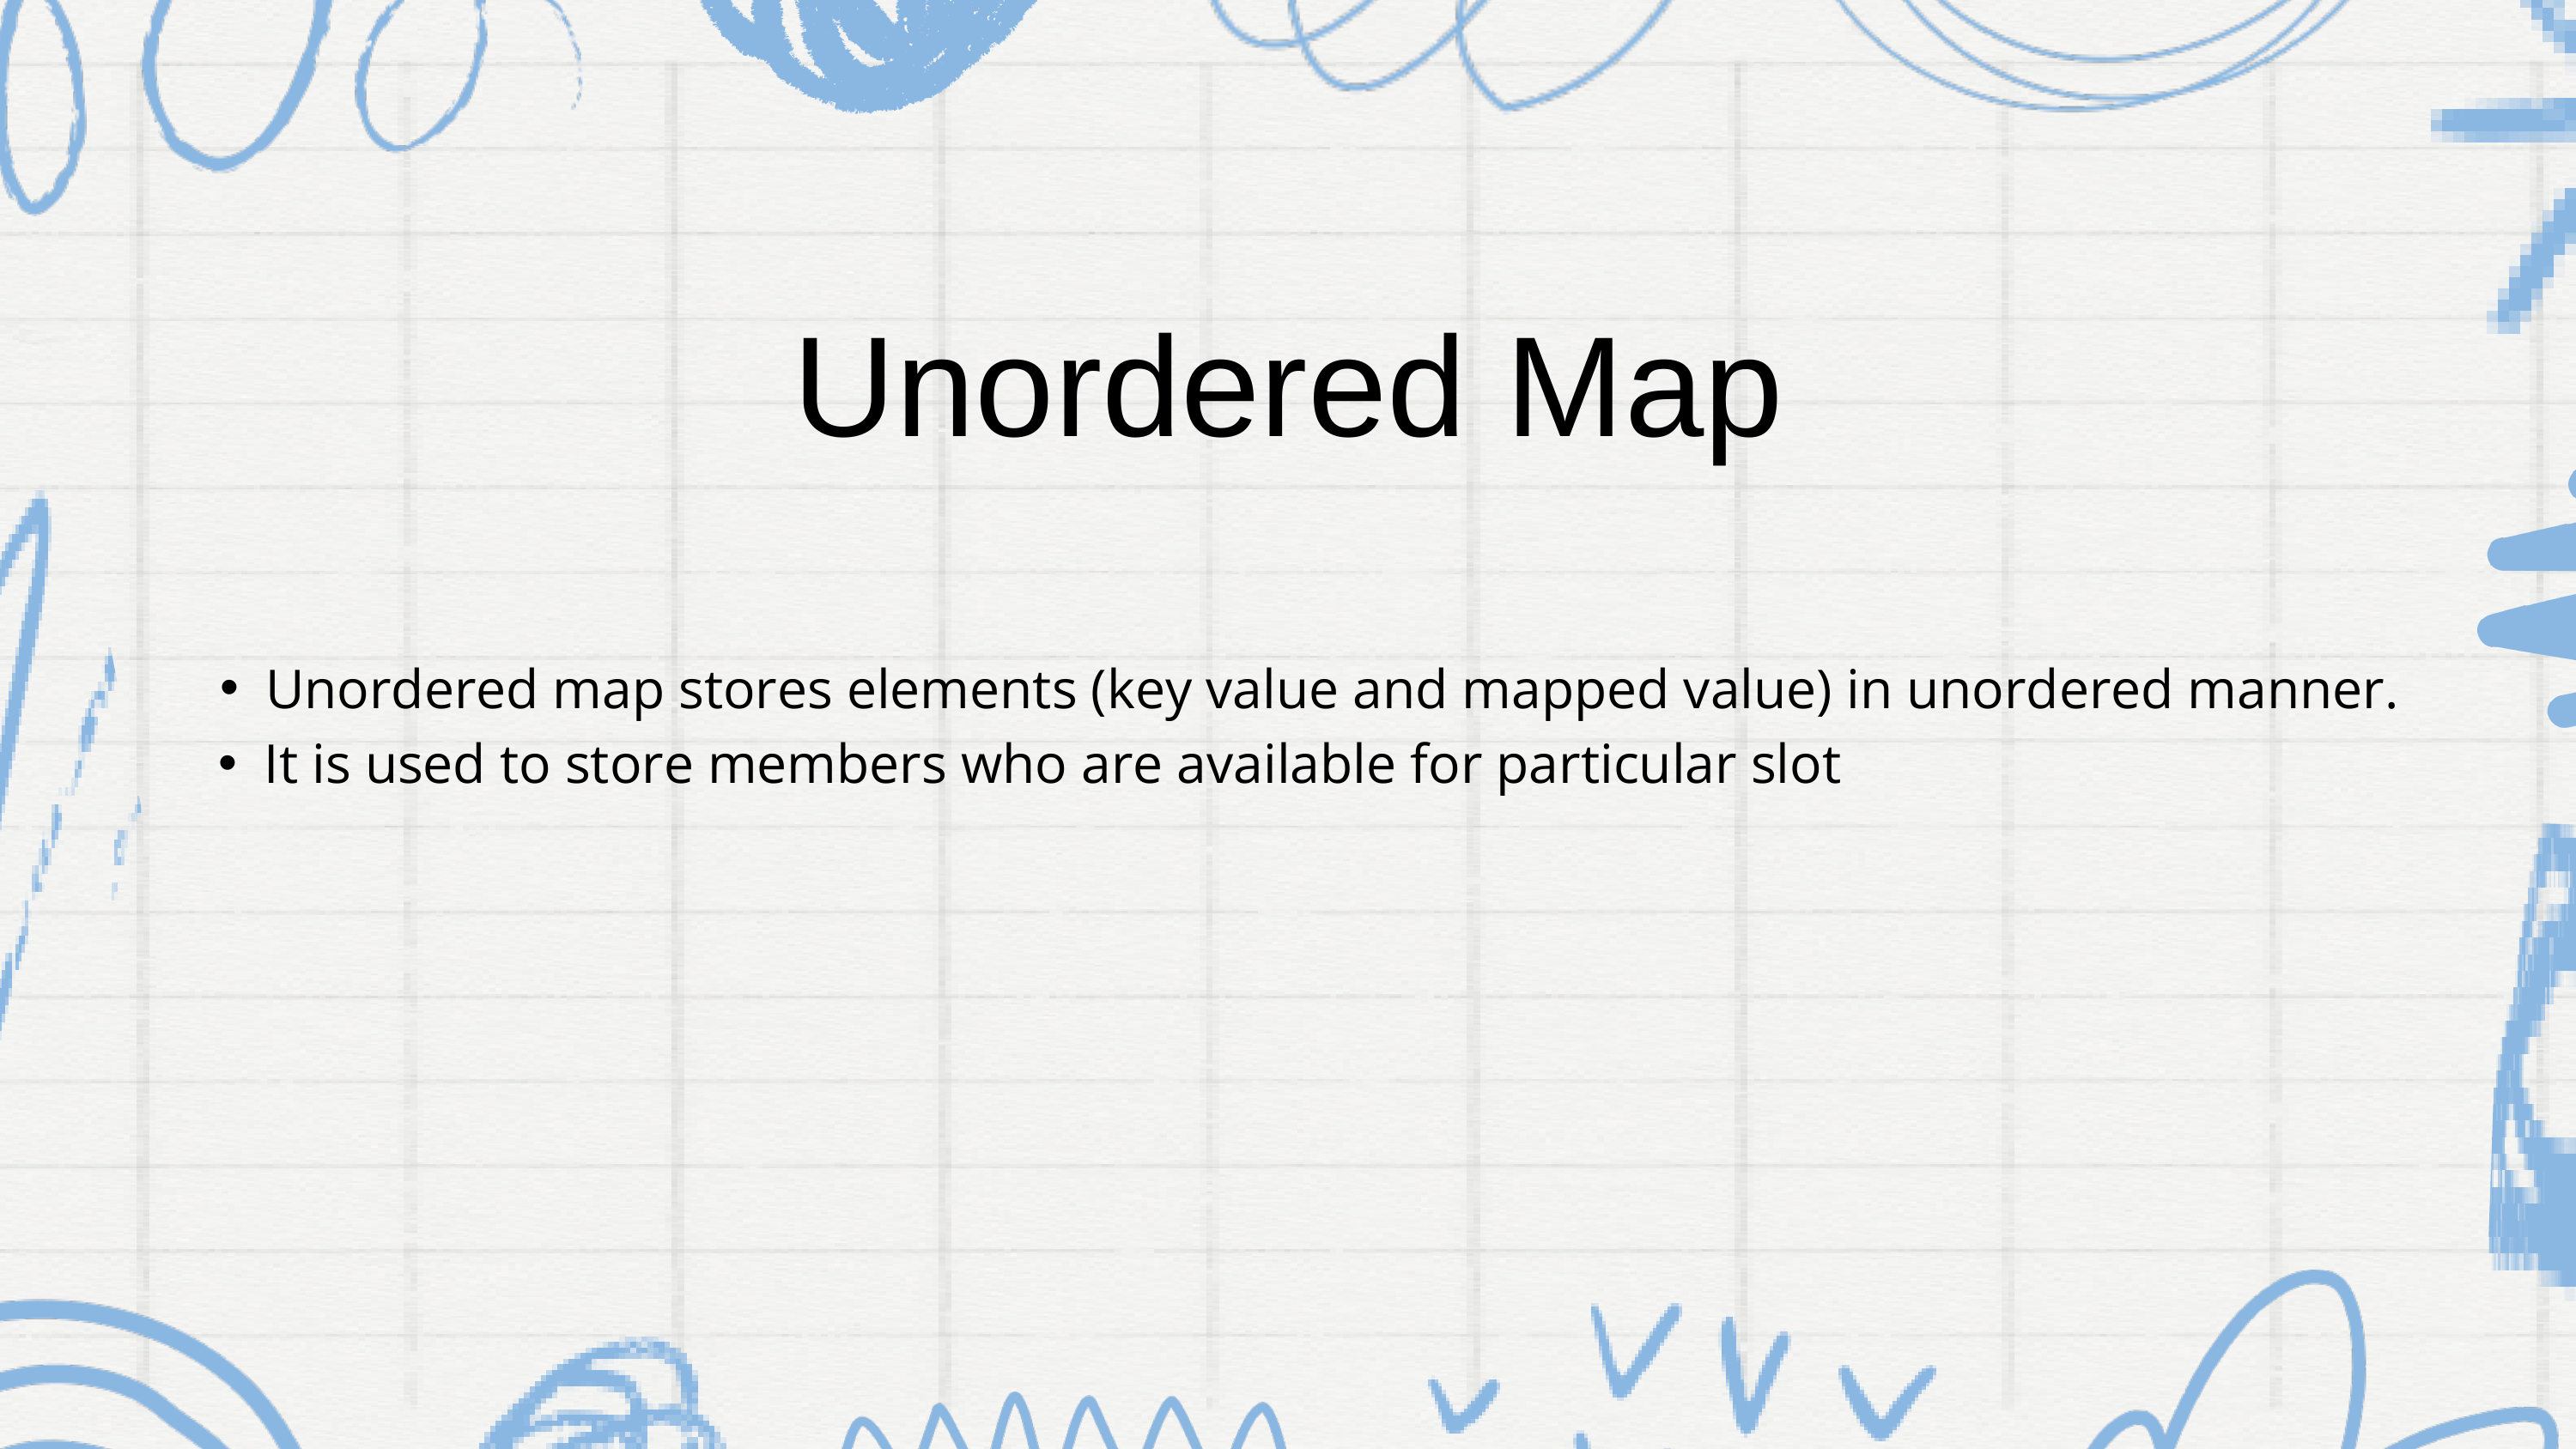

Unordered Map

Unordered map stores elements (key value and mapped value) in unordered manner.
It is used to store members who are available for particular slot